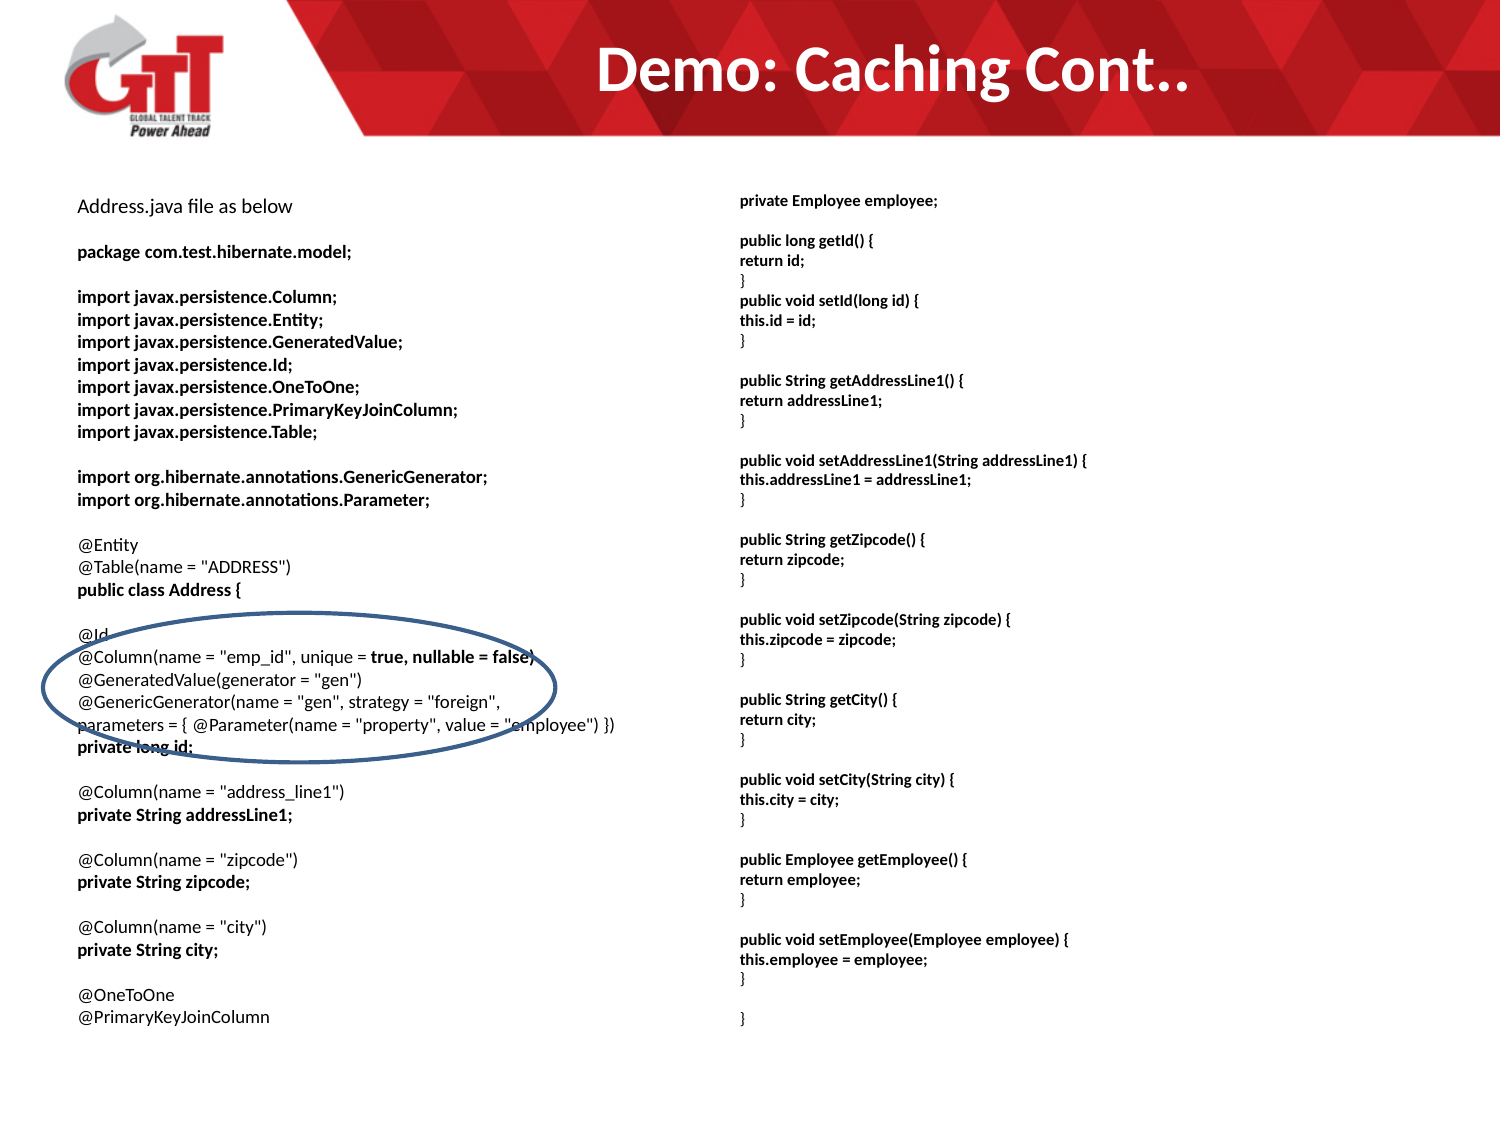

# Demo: Caching Cont..

Address.java file as below

package com.test.hibernate.model;

import javax.persistence.Column;
import javax.persistence.Entity;
import javax.persistence.GeneratedValue;
import javax.persistence.Id;
import javax.persistence.OneToOne;
import javax.persistence.PrimaryKeyJoinColumn;
import javax.persistence.Table;

import org.hibernate.annotations.GenericGenerator;
import org.hibernate.annotations.Parameter;

@Entity
@Table(name = "ADDRESS")
public class Address {

@Id
@Column(name = "emp_id", unique = true, nullable = false)
@GeneratedValue(generator = "gen")
@GenericGenerator(name = "gen", strategy = "foreign",
parameters = { @Parameter(name = "property", value = "employee") })
private long id;

@Column(name = "address_line1")
private String addressLine1;

@Column(name = "zipcode")
private String zipcode;

@Column(name = "city")
private String city;

@OneToOne
@PrimaryKeyJoinColumn

private Employee employee;

public long getId() {
return id;
}
public void setId(long id) {
this.id = id;
}

public String getAddressLine1() {
return addressLine1;
}

public void setAddressLine1(String addressLine1) {
this.addressLine1 = addressLine1;
}

public String getZipcode() {
return zipcode;
}

public void setZipcode(String zipcode) {
this.zipcode = zipcode;
}

public String getCity() {
return city;
}

public void setCity(String city) {
this.city = city;
}

public Employee getEmployee() {
return employee;
}

public void setEmployee(Employee employee) {
this.employee = employee;
}

}